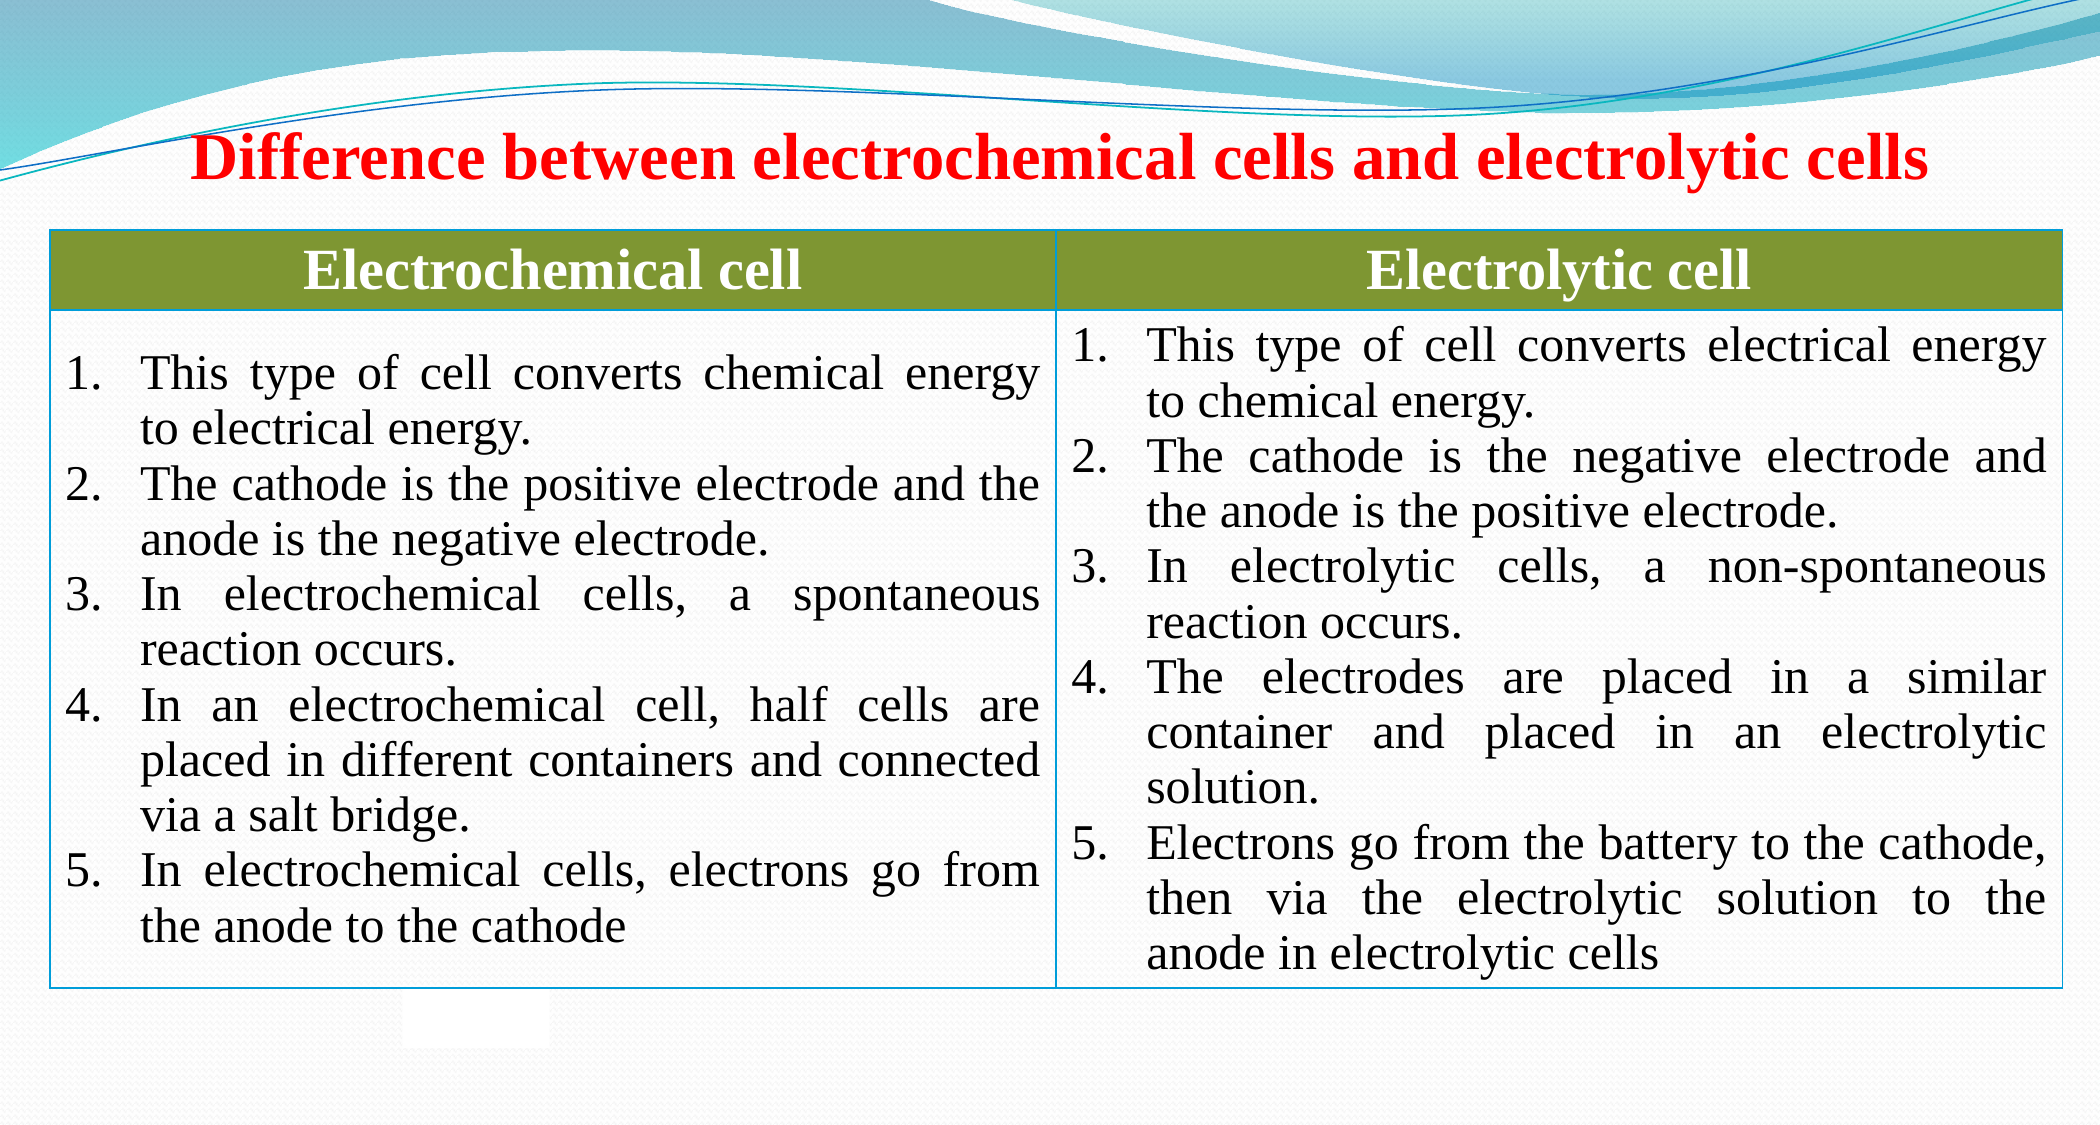

Difference between electrochemical cells and electrolytic cells
| Electrochemical cell | Electrolytic cell |
| --- | --- |
| This type of cell converts chemical energy to electrical energy. The cathode is the positive electrode and the anode is the negative electrode. In electrochemical cells, a spontaneous reaction occurs. In an electrochemical cell, half cells are placed in different containers and connected via a salt bridge. In electrochemical cells, electrons go from the anode to the cathode | This type of cell converts electrical energy to chemical energy. The cathode is the negative electrode and the anode is the positive electrode. In electrolytic cells, a non-spontaneous reaction occurs. The electrodes are placed in a similar container and placed in an electrolytic solution. Electrons go from the battery to the cathode, then via the electrolytic solution to the anode in electrolytic cells |